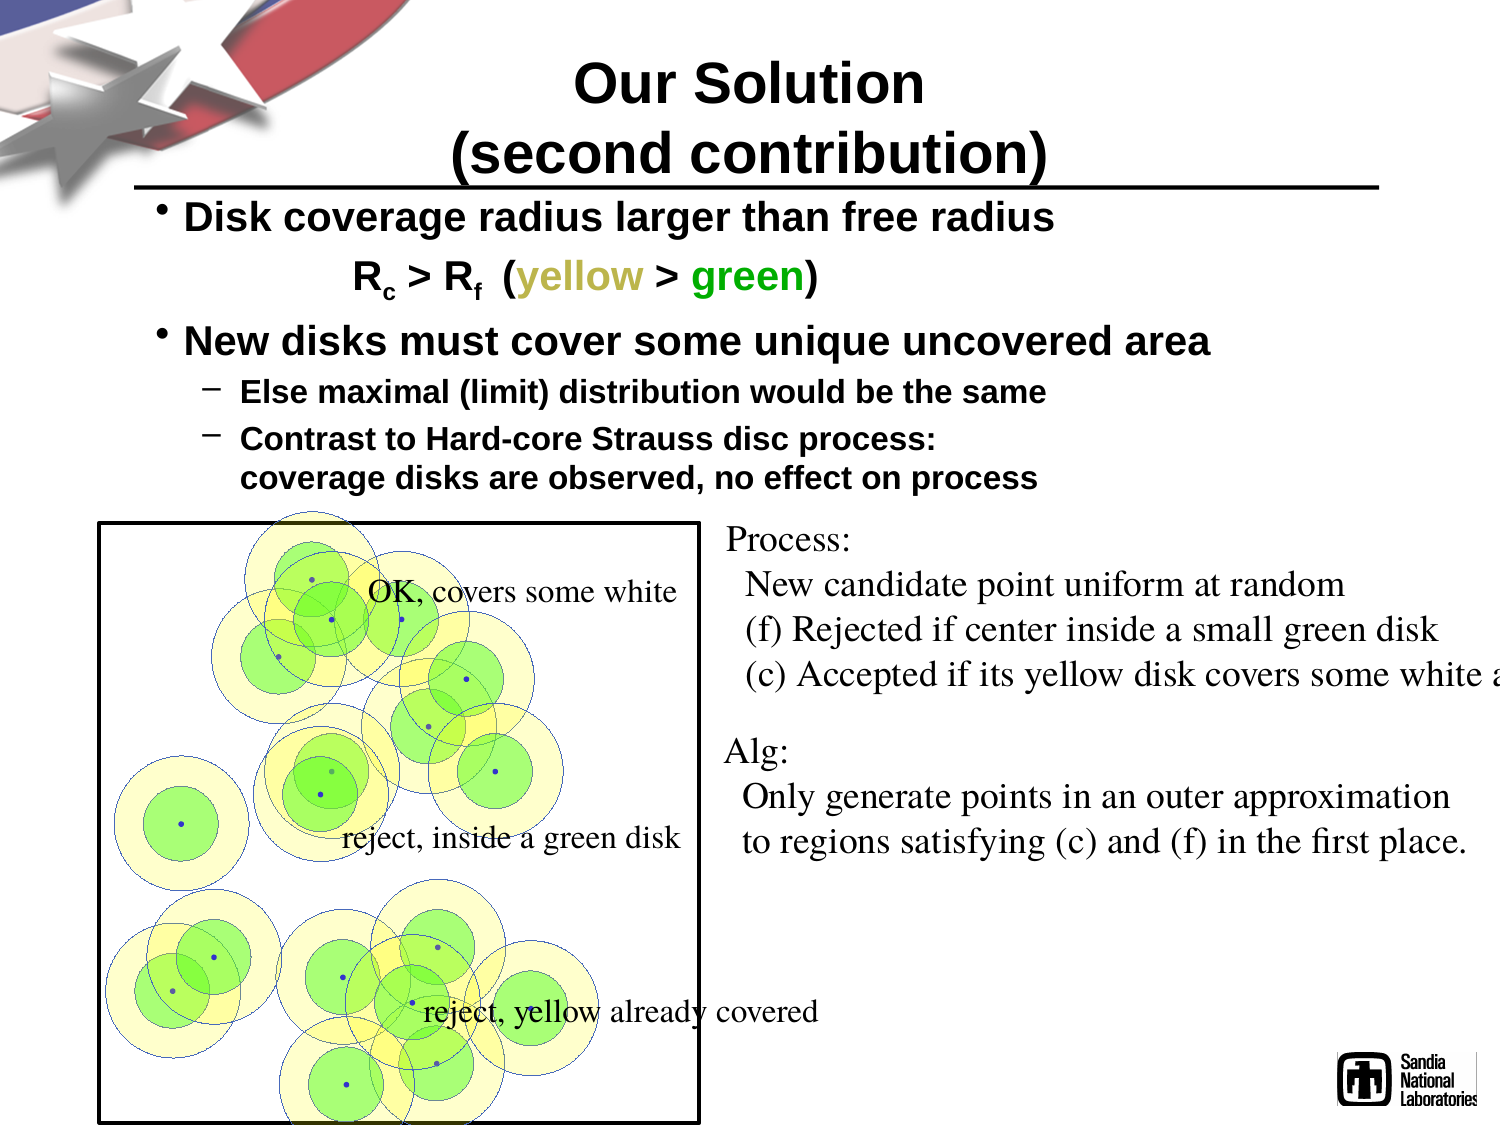

# Our Solution (second contribution)
Disk coverage radius larger than free radius
	Rc > Rf   (yellow > green)
New disks must cover some unique uncovered area
Else maximal (limit) distribution would be the same
Contrast to Hard-core Strauss disc process:
coverage disks are observed, no effect on process
Process:
  New candidate point uniform at random
  (f) Rejected if center inside a small green disk
  (c) Accepted if its yellow disk covers some white area

OK, covers some white

Alg:
  Only generate points in an outer approximation
  to regions satisfying (c) and (f) in the first place.

reject, inside a green disk

reject, yellow already covered